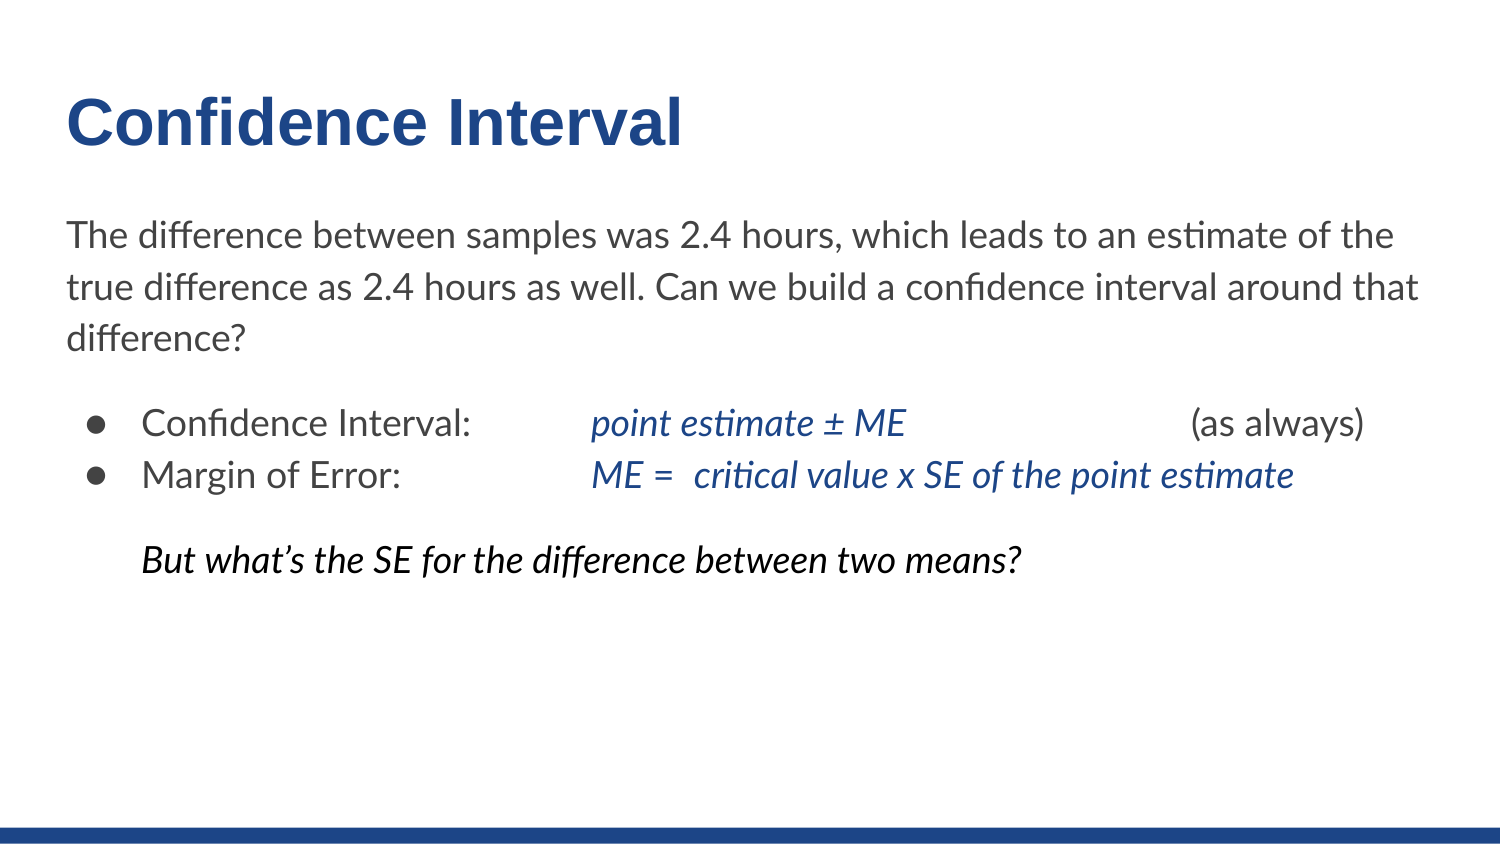

# Confidence Interval
The difference between samples was 2.4 hours, which leads to an estimate of the true difference as 2.4 hours as well. Can we build a confidence interval around that difference?
Confidence Interval:     	point estimate ± ME		(as always)
Margin of Error:   		ME =  critical value x SE of the point estimate
But what’s the SE for the difference between two means?